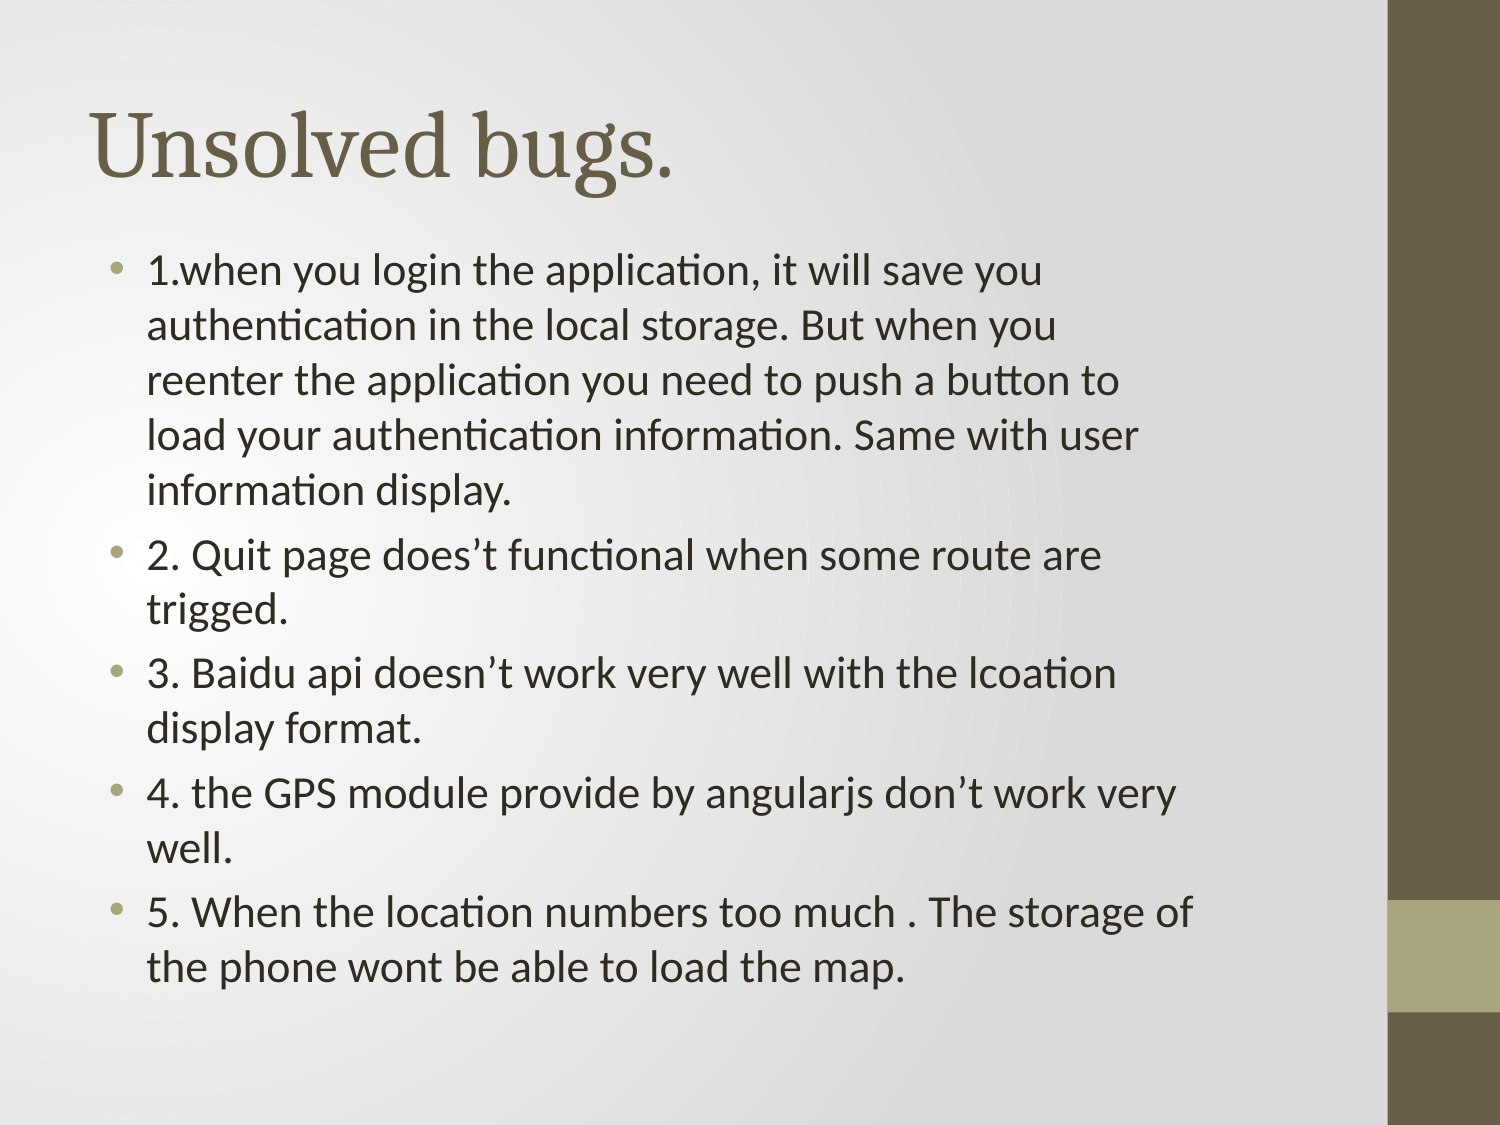

# Unsolved bugs.
1.when you login the application, it will save you authentication in the local storage. But when you reenter the application you need to push a button to load your authentication information. Same with user information display.
2. Quit page does’t functional when some route are trigged.
3. Baidu api doesn’t work very well with the lcoation display format.
4. the GPS module provide by angularjs don’t work very well.
5. When the location numbers too much . The storage of the phone wont be able to load the map.